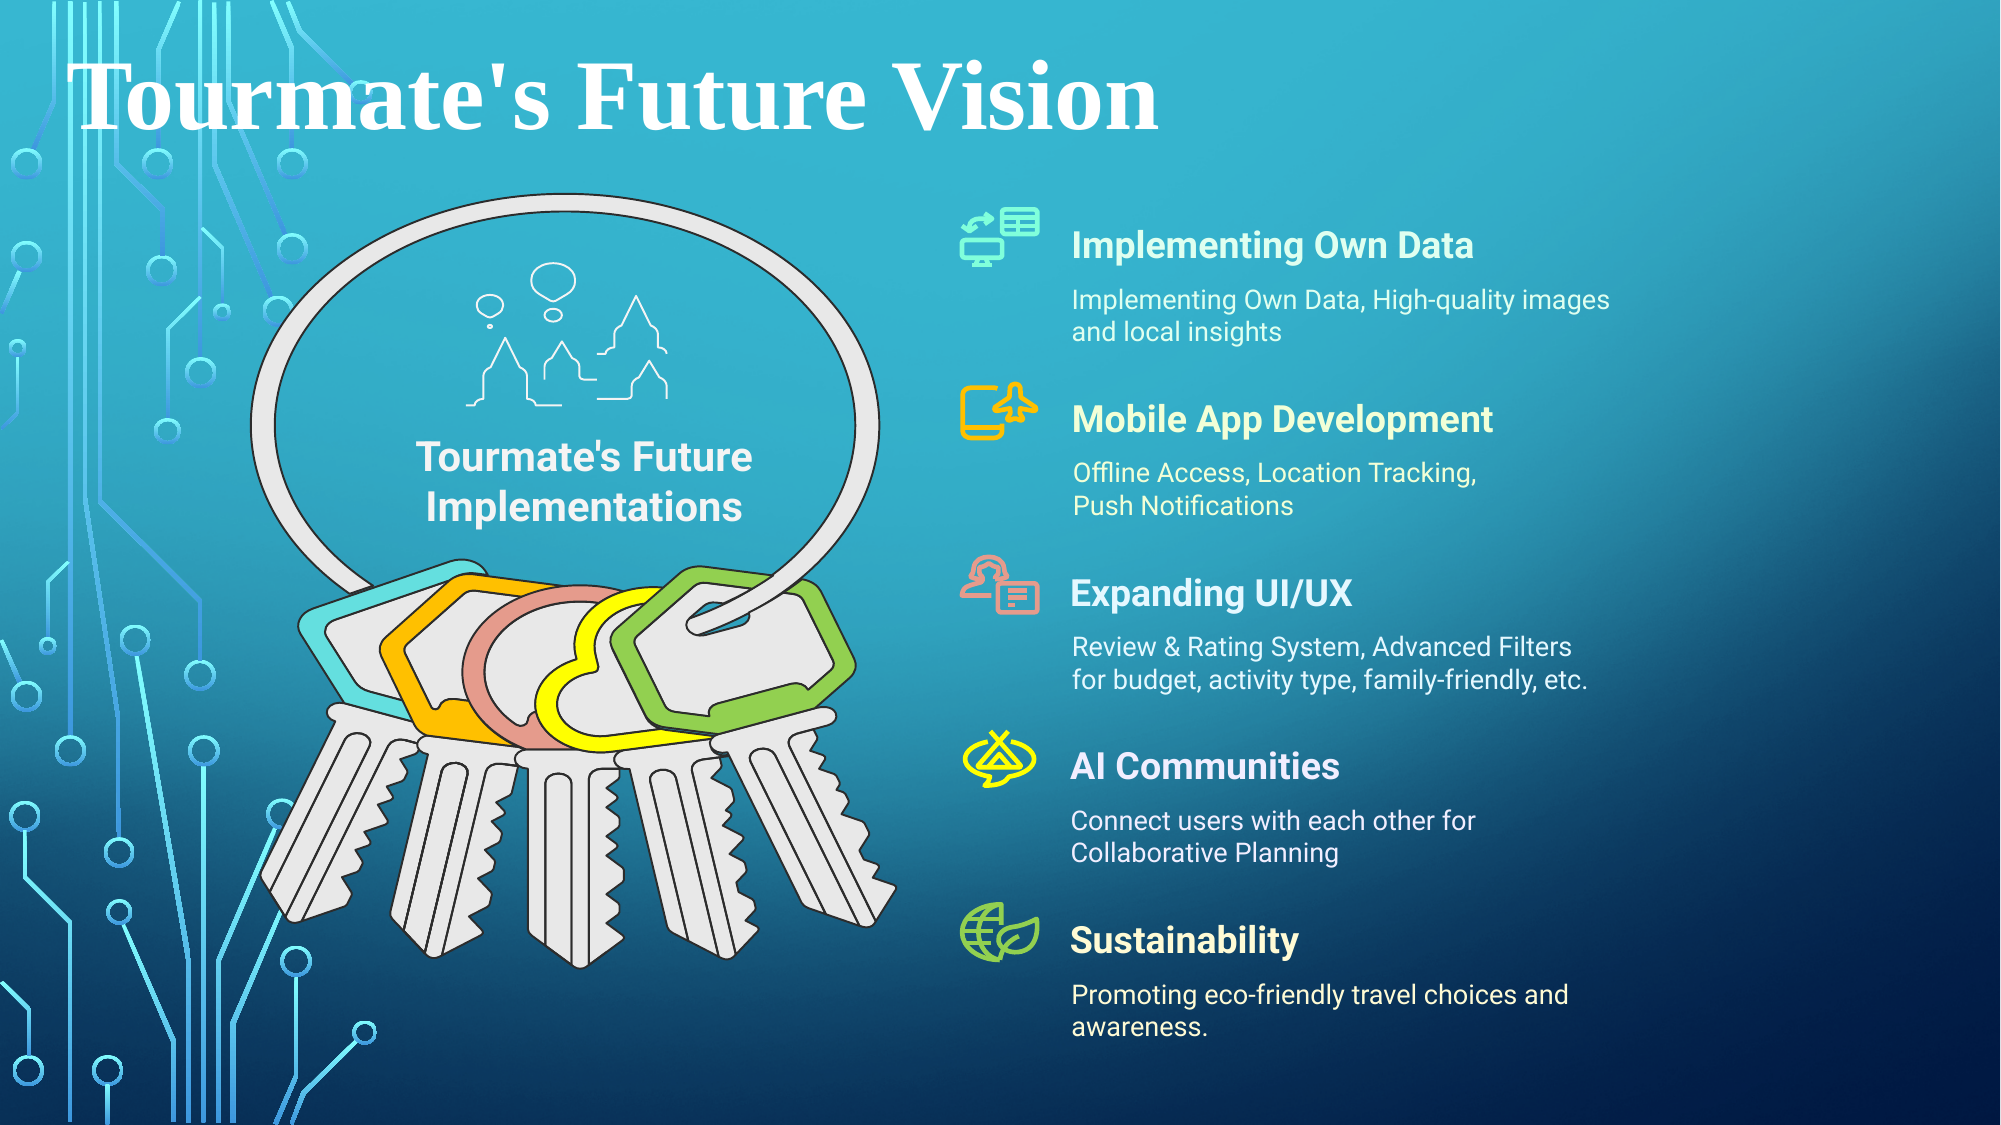

Tourmate's Future Vision

Implementing Own Data
Implementing Own Data, High-quality images
and local insights

Mobile App Development
Offline Access, Location Tracking,
Push Notifications

Expanding UI/UX
Review & Rating System, Advanced Filters
for budget, activity type, family-friendly, etc.

AI Communities
Connect users with each other for
Collaborative Planning

Sustainability
Promoting eco-friendly travel choices and
awareness.

Tourmate's Future
Implementations